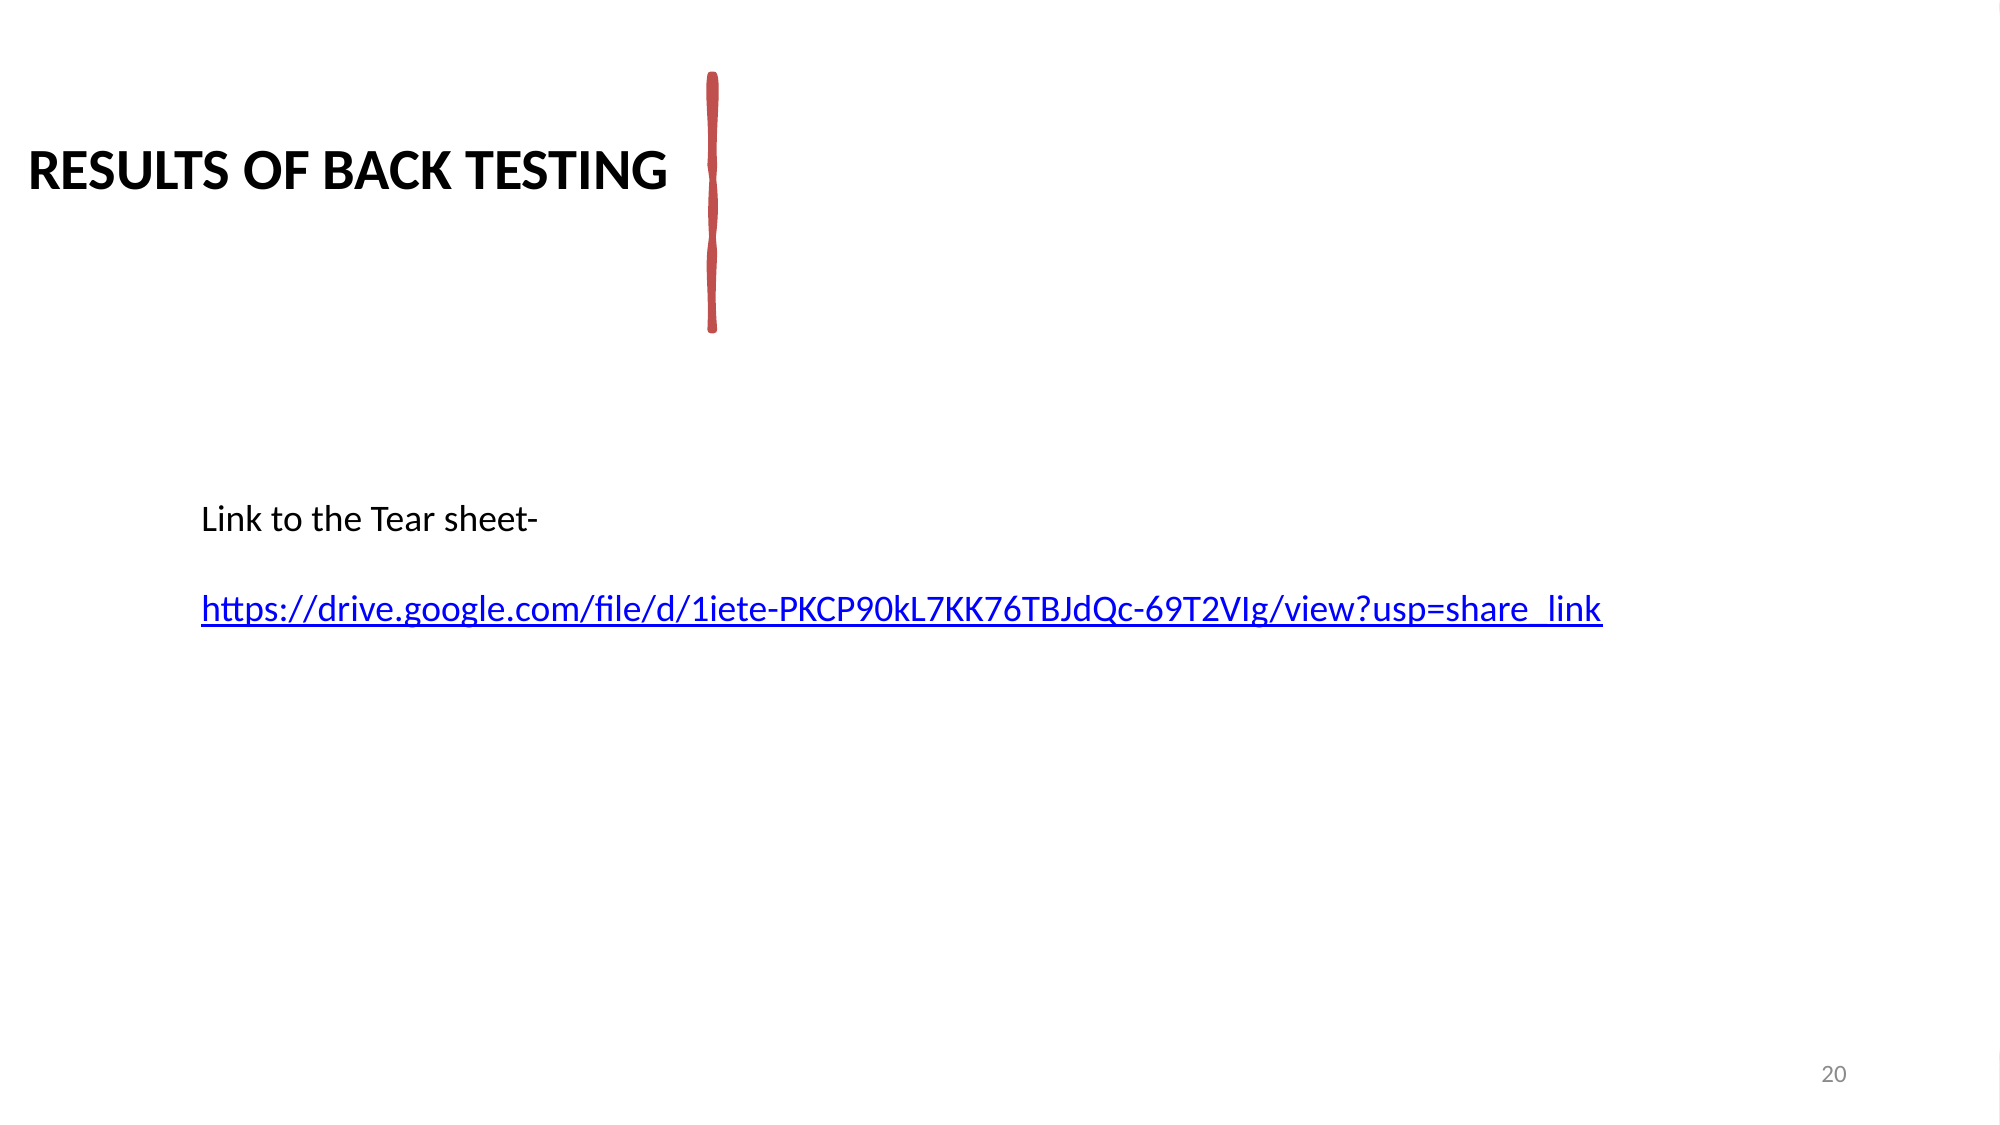

# RESULTS OF BACK TESTING

Link to the Tear sheet-

https://drive.google.com/file/d/1iete-PKCP90kL7KK76TBJdQc-69T2VIg/view?usp=share_link

20